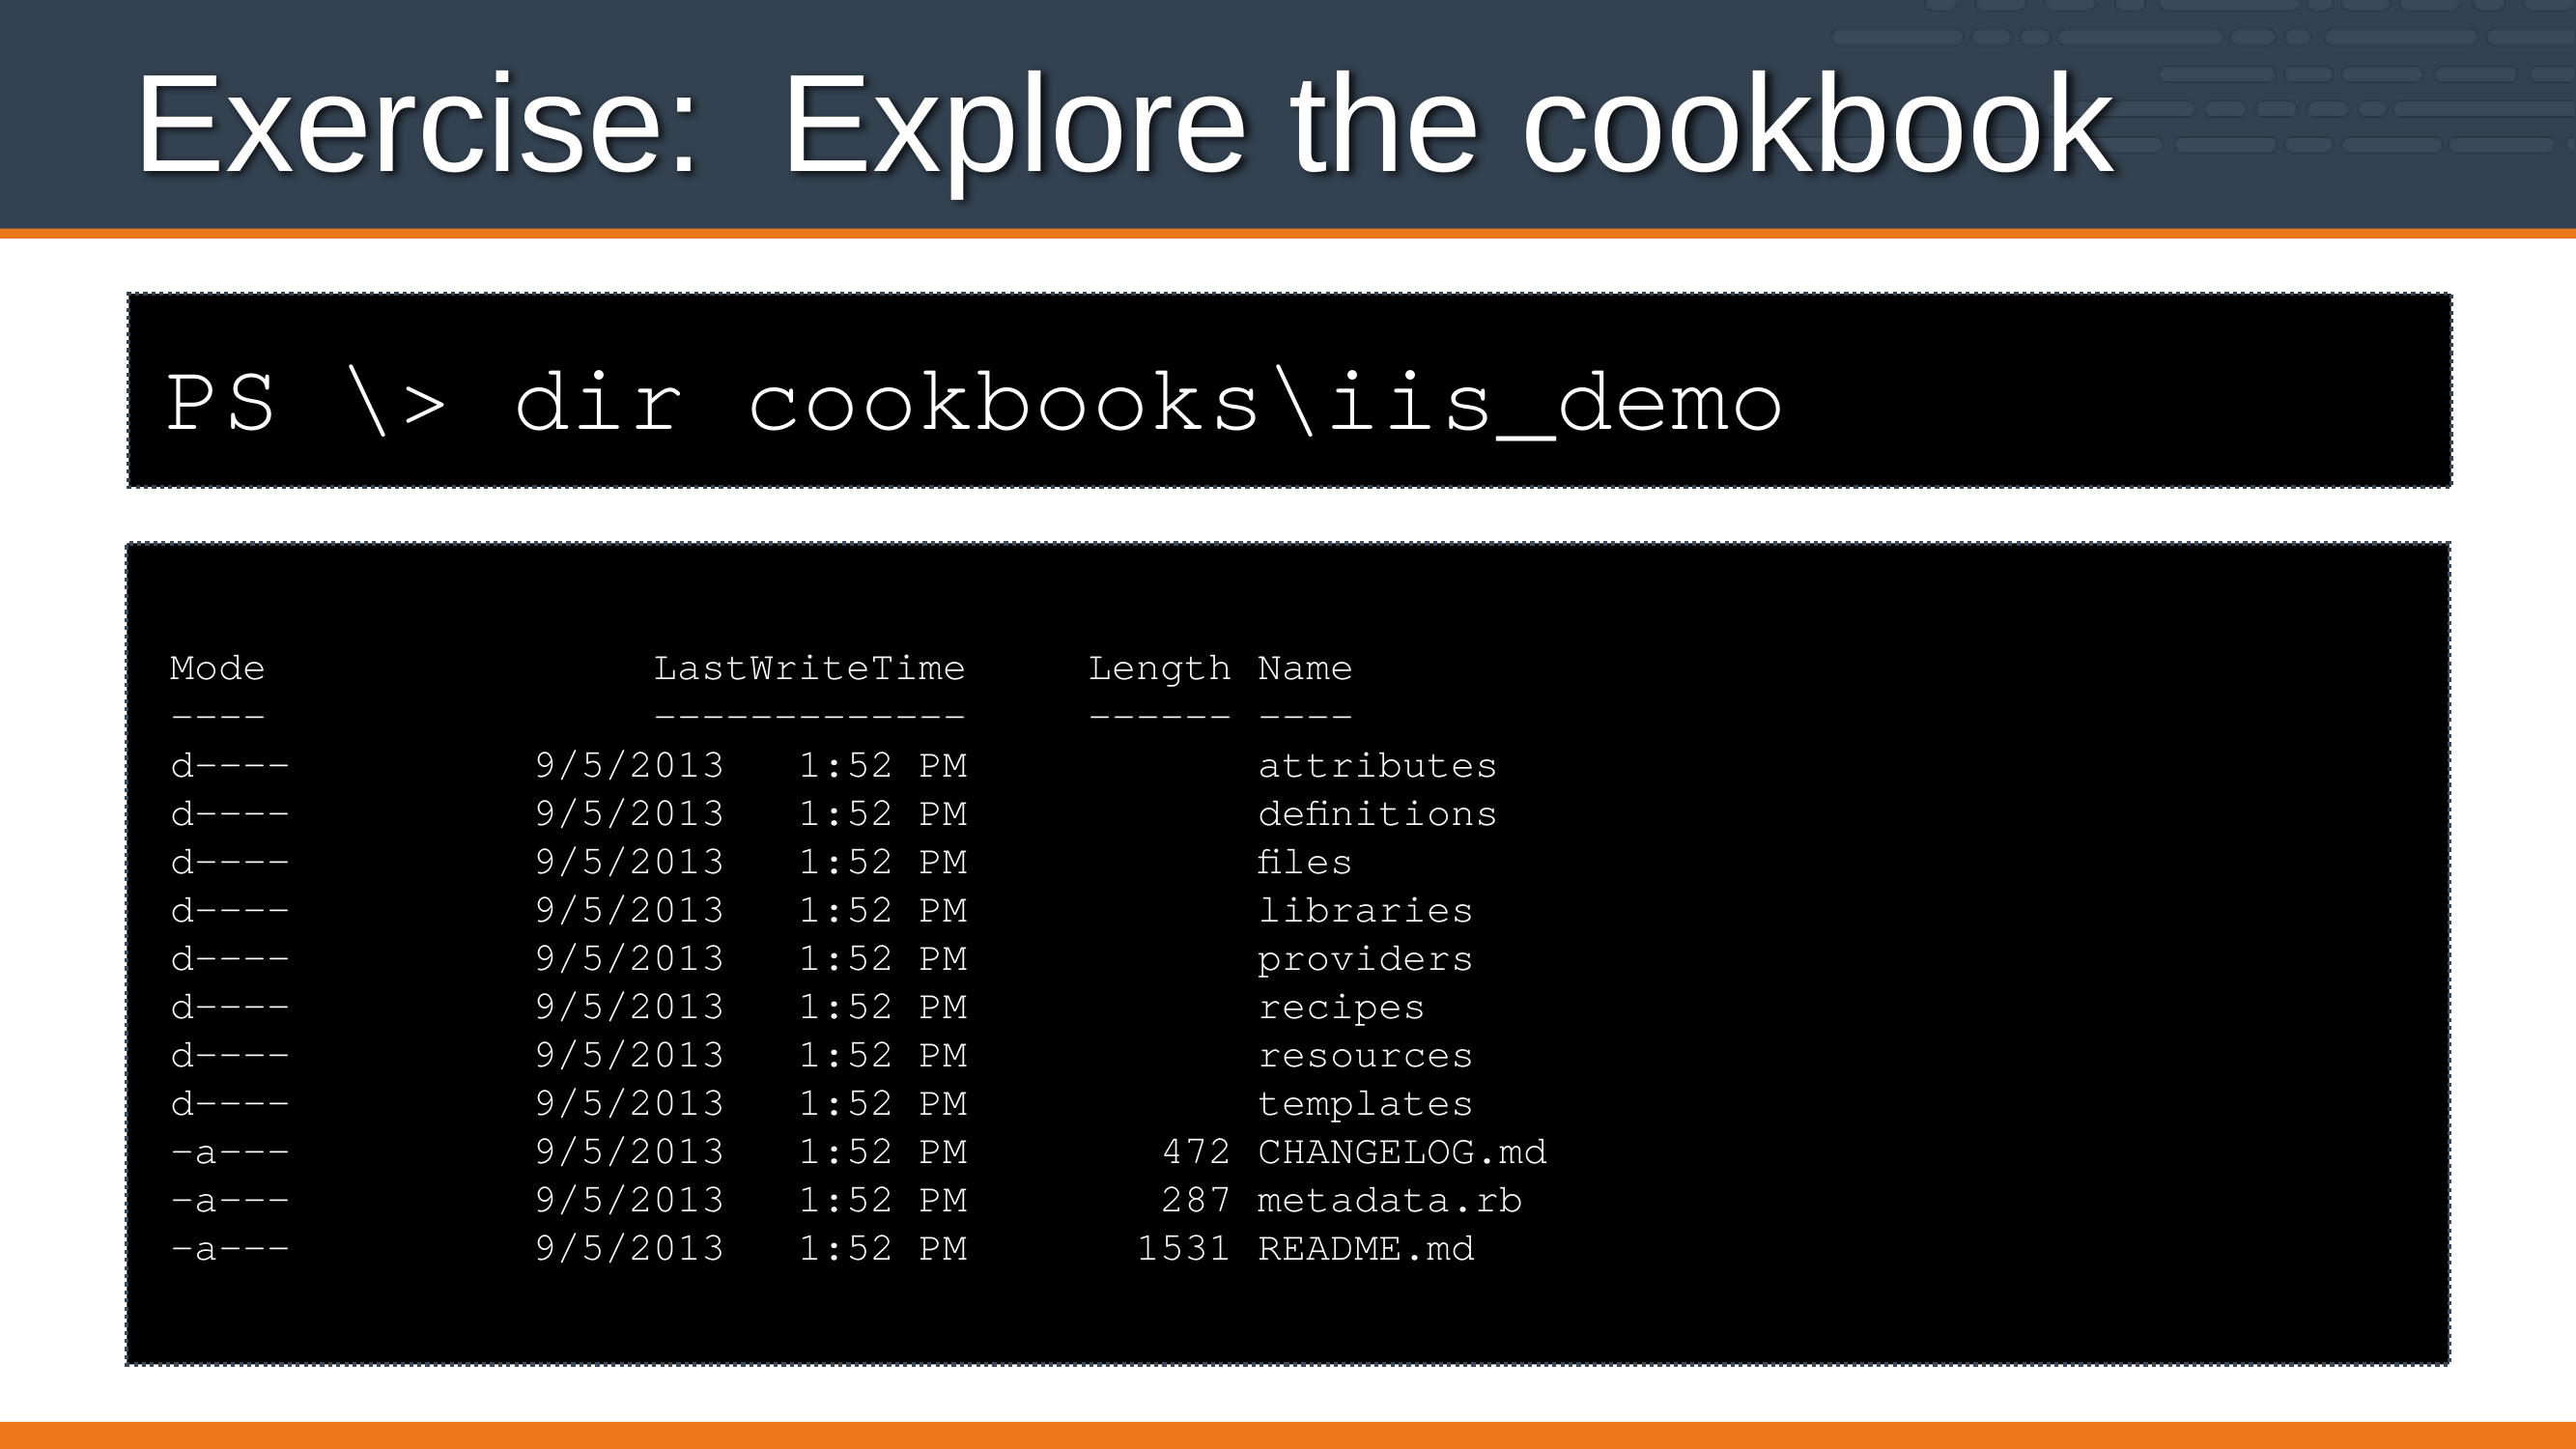

# Exercise:  Explore the cookbook
PS \> dir cookbooks\iis_demo
Mode                LastWriteTime     Length Name
----                -------------     ------ ----
d----          9/5/2013   1:52 PM            attributes
d----          9/5/2013   1:52 PM            definitions
d----          9/5/2013   1:52 PM            files
d----          9/5/2013   1:52 PM            libraries
d----          9/5/2013   1:52 PM            providers
d----          9/5/2013   1:52 PM            recipes
d----          9/5/2013   1:52 PM            resources
d----          9/5/2013   1:52 PM            templates
-a---          9/5/2013   1:52 PM        472 CHANGELOG.md
-a---          9/5/2013   1:52 PM        287 metadata.rb
-a---          9/5/2013   1:52 PM       1531 README.md